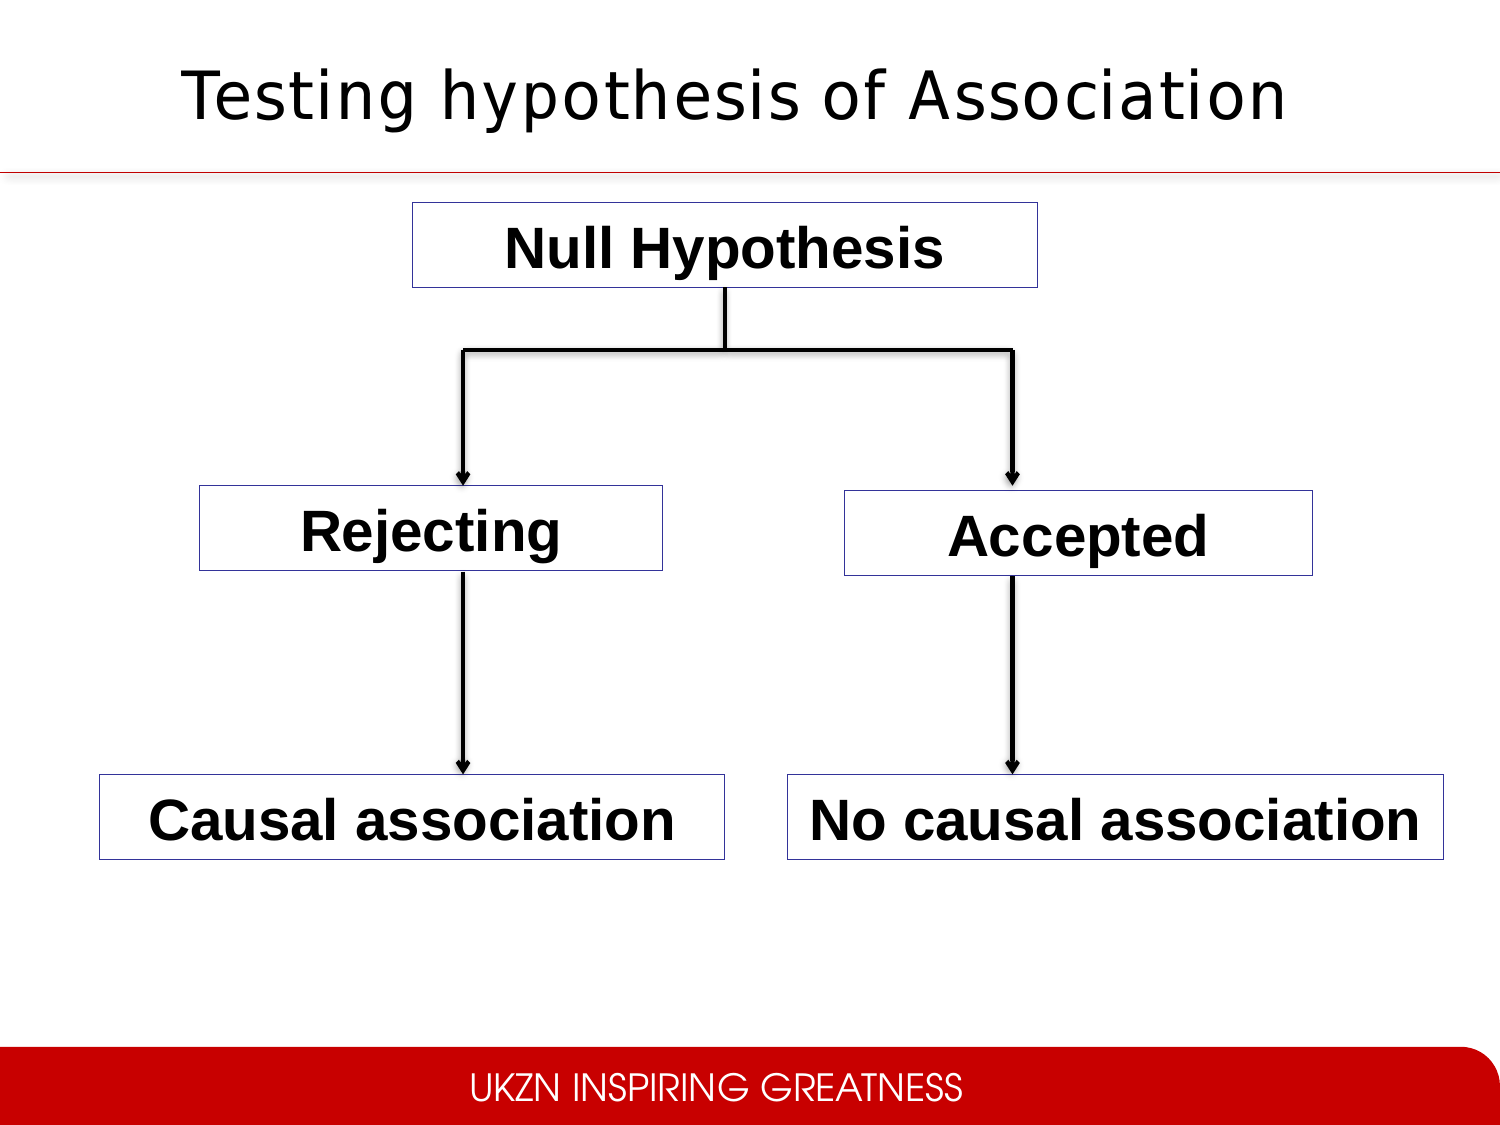

# Testing hypothesis of Association
Null Hypothesis
Rejecting
Accepted
Causal association
No causal association